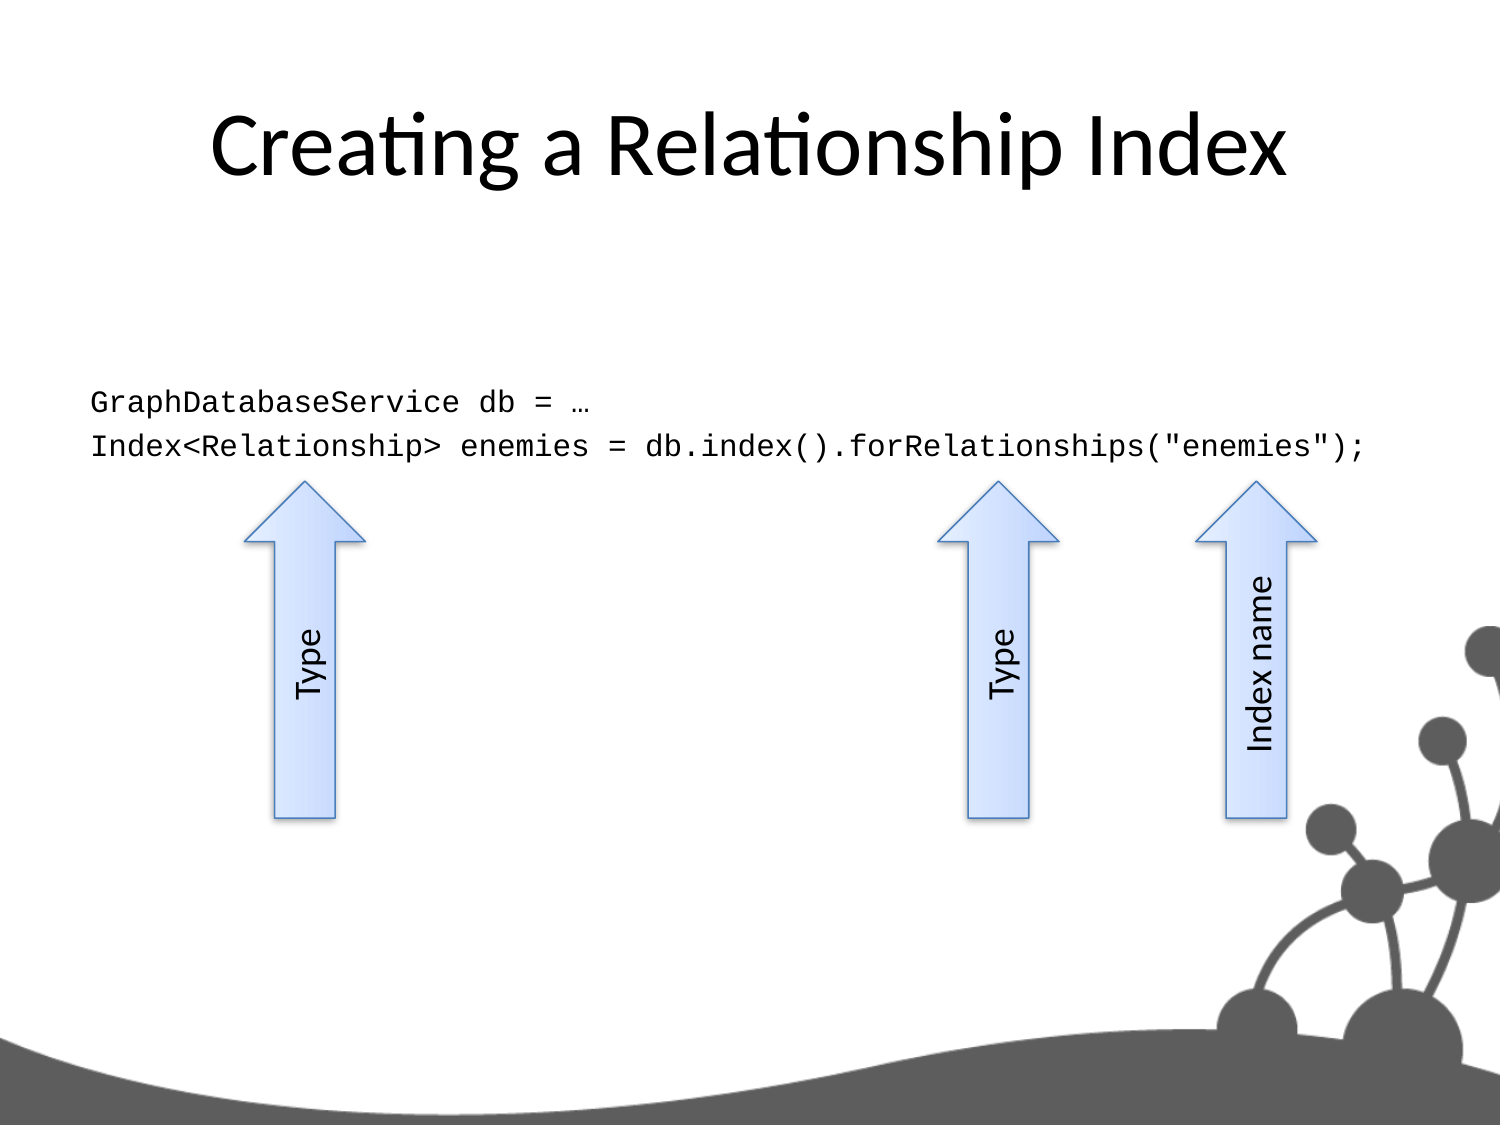

# Creating a Relationship Index
GraphDatabaseService db = …
Index<Relationship> enemies = db.index().forRelationships("enemies");
Type
Type
Index name